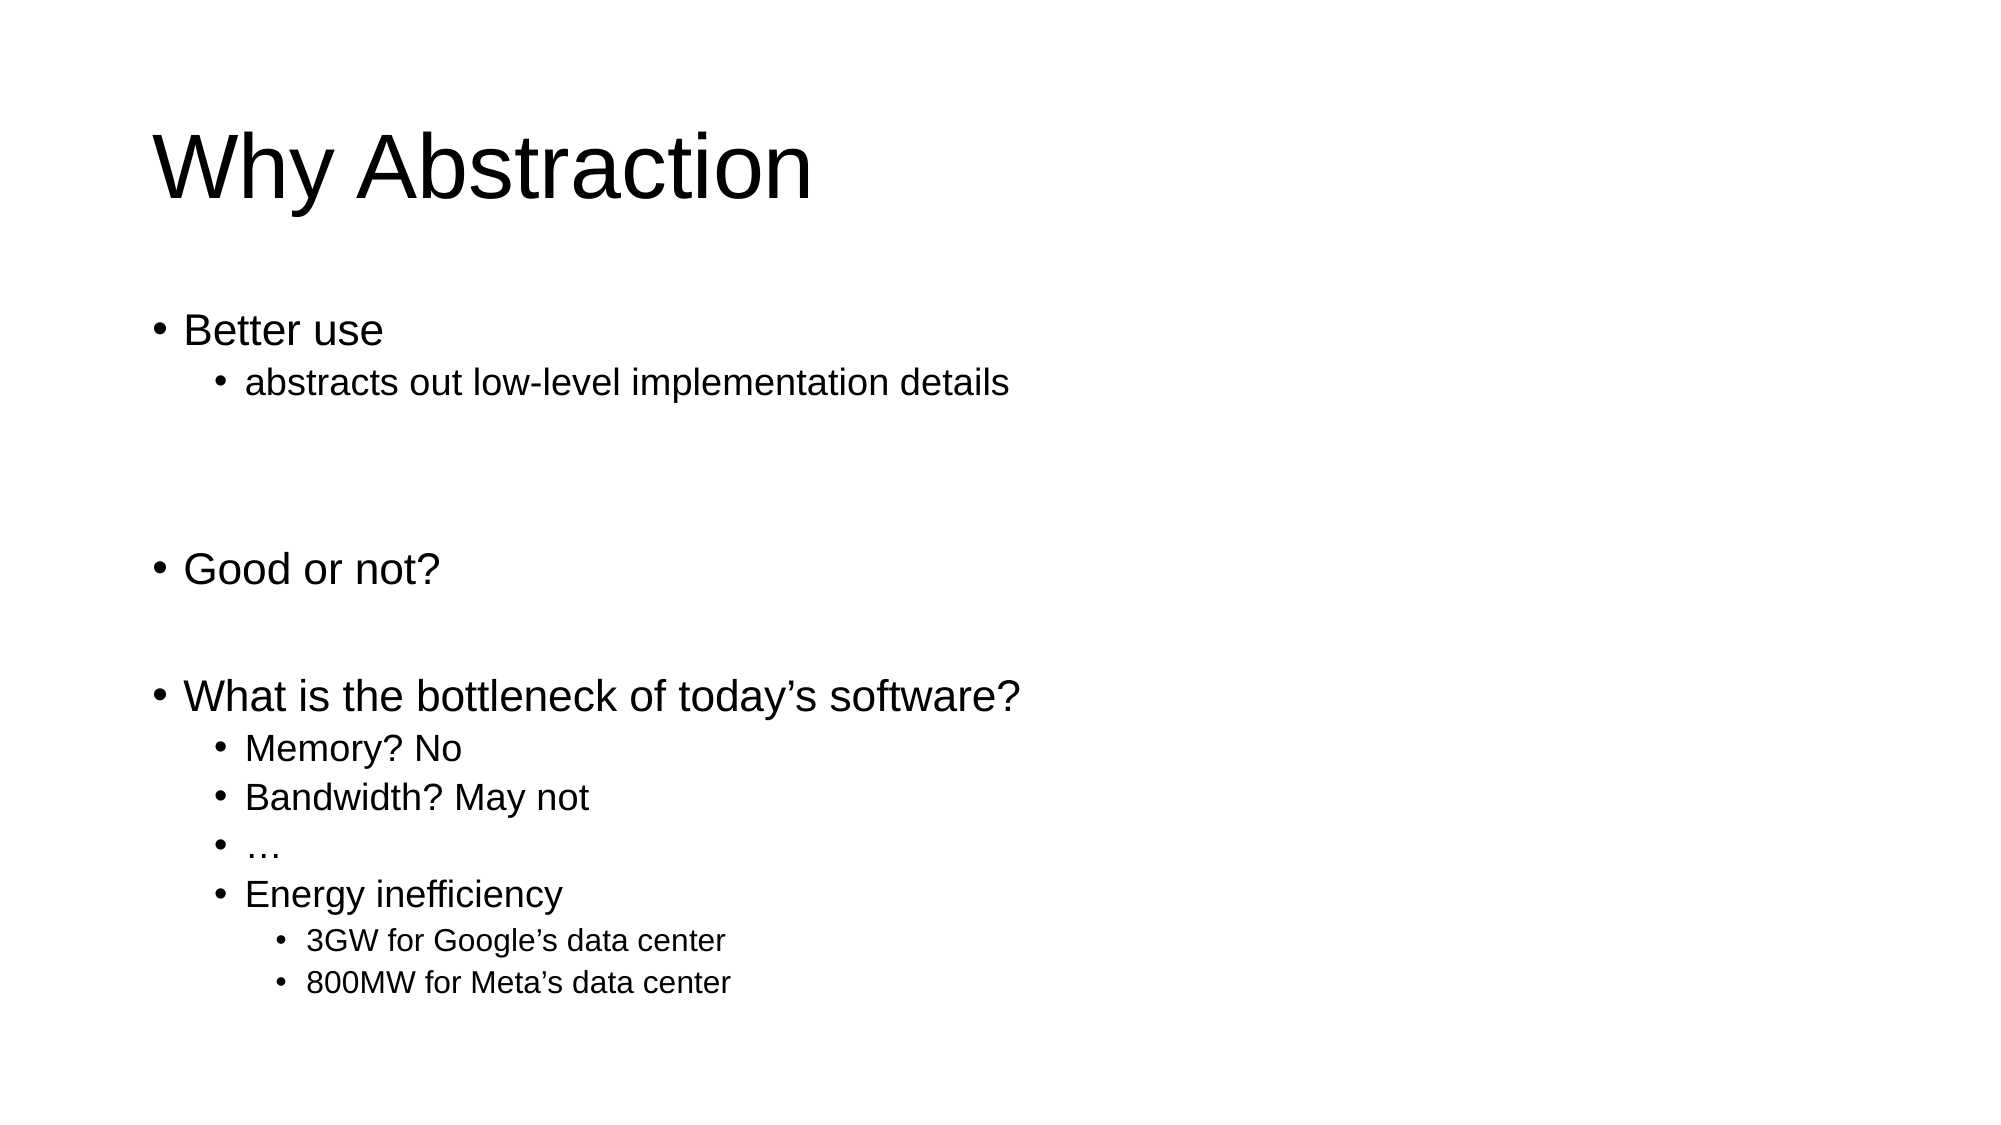

# Why Abstraction
Better use
abstracts out low-level implementation details

Good or not?

What is the bottleneck of today’s software?
Memory? No
Bandwidth? May not
…
Energy inefficiency
3GW for Google’s data center
800MW for Meta’s data center